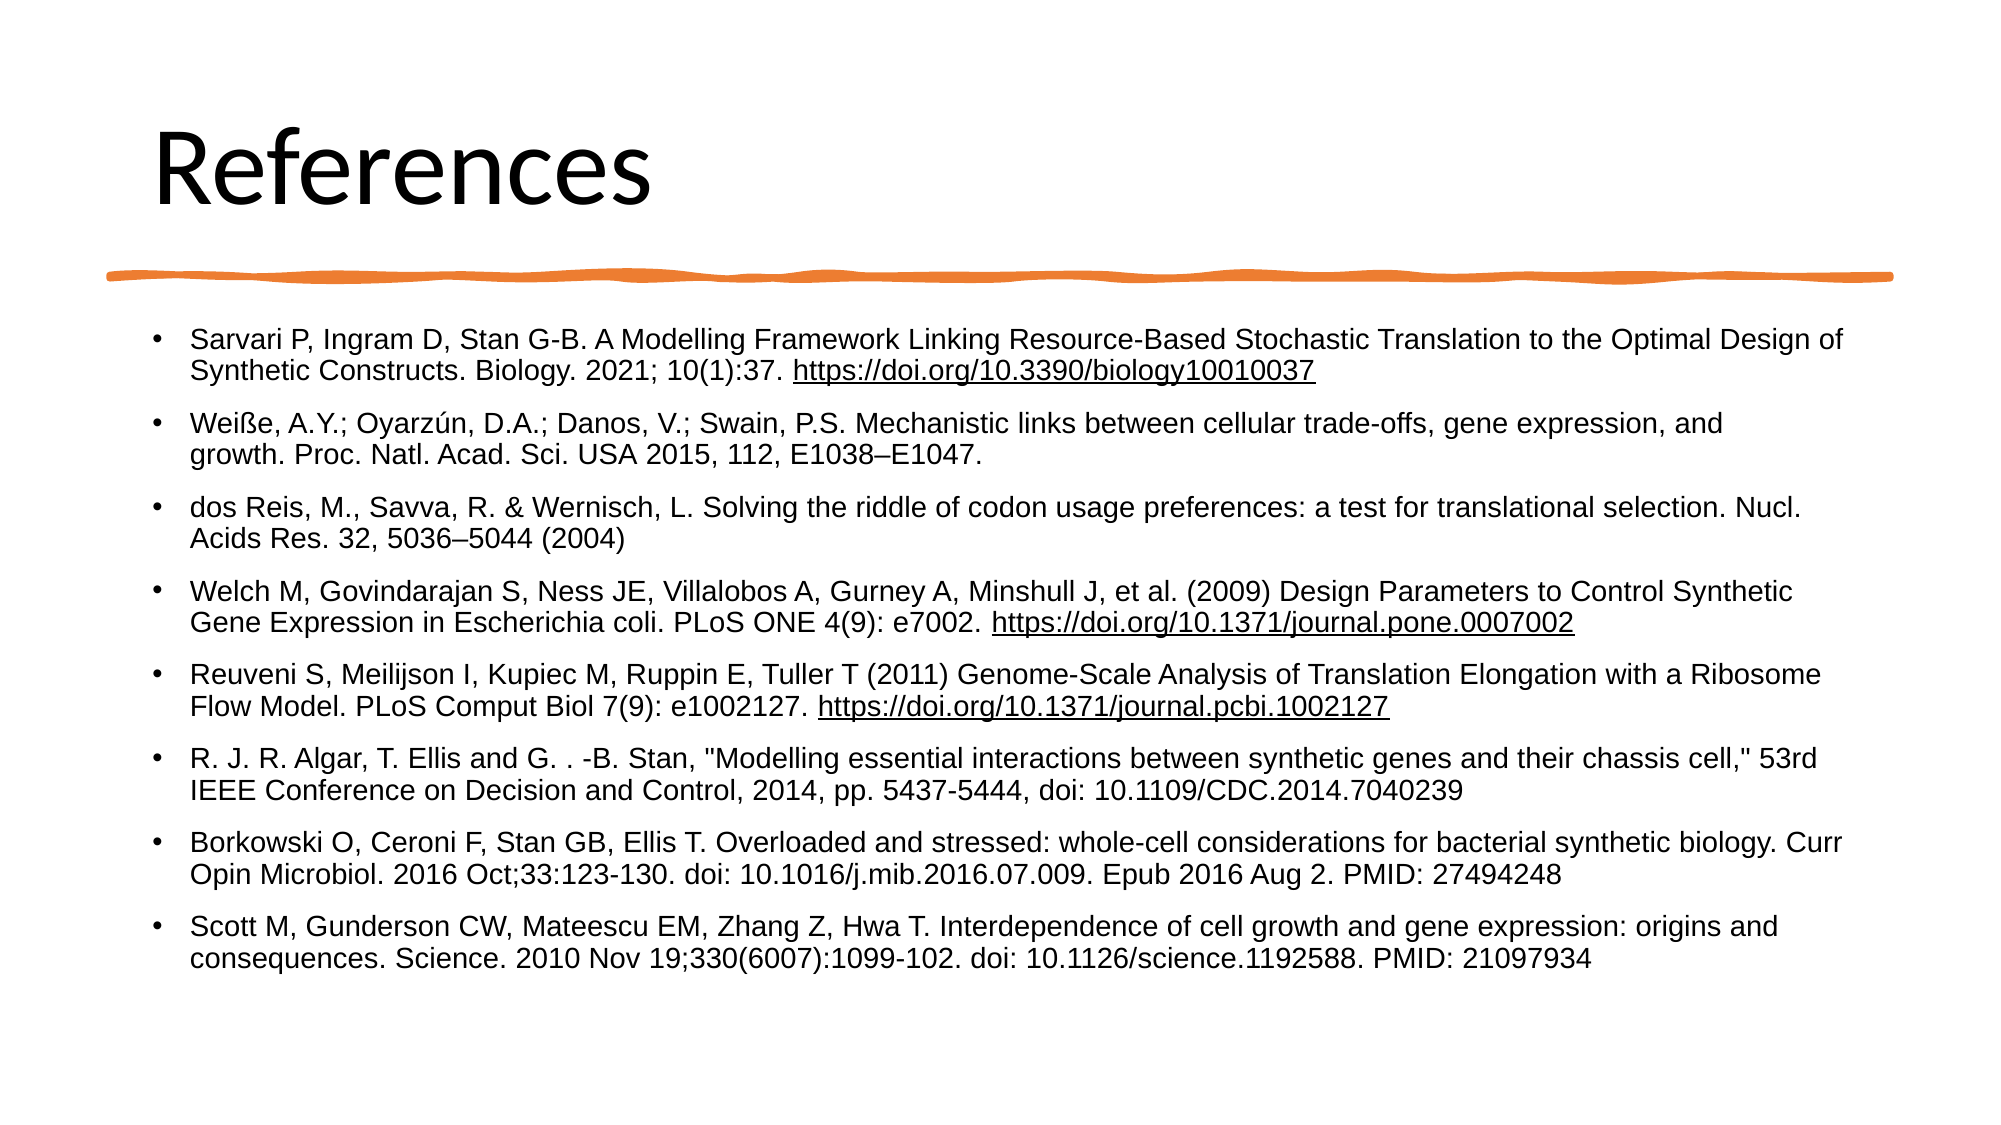

# References

Sarvari P, Ingram D, Stan G-B. A Modelling Framework Linking Resource-Based Stochastic Translation to the Optimal Design of Synthetic Constructs. Biology. 2021; 10(1):37. https://doi.org/10.3390/biology10010037
Weiße, A.Y.; Oyarzún, D.A.; Danos, V.; Swain, P.S. Mechanistic links between cellular trade-offs, gene expression, and growth. Proc. Natl. Acad. Sci. USA 2015, 112, E1038–E1047.
dos Reis, M., Savva, R. & Wernisch, L. Solving the riddle of codon usage preferences: a test for translational selection. Nucl. Acids Res. 32, 5036–5044 (2004)
Welch M, Govindarajan S, Ness JE, Villalobos A, Gurney A, Minshull J, et al. (2009) Design Parameters to Control Synthetic Gene Expression in Escherichia coli. PLoS ONE 4(9): e7002. https://doi.org/10.1371/journal.pone.0007002
Reuveni S, Meilijson I, Kupiec M, Ruppin E, Tuller T (2011) Genome-Scale Analysis of Translation Elongation with a Ribosome Flow Model. PLoS Comput Biol 7(9): e1002127. https://doi.org/10.1371/journal.pcbi.1002127
R. J. R. Algar, T. Ellis and G. . -B. Stan, "Modelling essential interactions between synthetic genes and their chassis cell," 53rd IEEE Conference on Decision and Control, 2014, pp. 5437-5444, doi: 10.1109/CDC.2014.7040239
Borkowski O, Ceroni F, Stan GB, Ellis T. Overloaded and stressed: whole-cell considerations for bacterial synthetic biology. Curr Opin Microbiol. 2016 Oct;33:123-130. doi: 10.1016/j.mib.2016.07.009. Epub 2016 Aug 2. PMID: 27494248
Scott M, Gunderson CW, Mateescu EM, Zhang Z, Hwa T. Interdependence of cell growth and gene expression: origins and consequences. Science. 2010 Nov 19;330(6007):1099-102. doi: 10.1126/science.1192588. PMID: 21097934